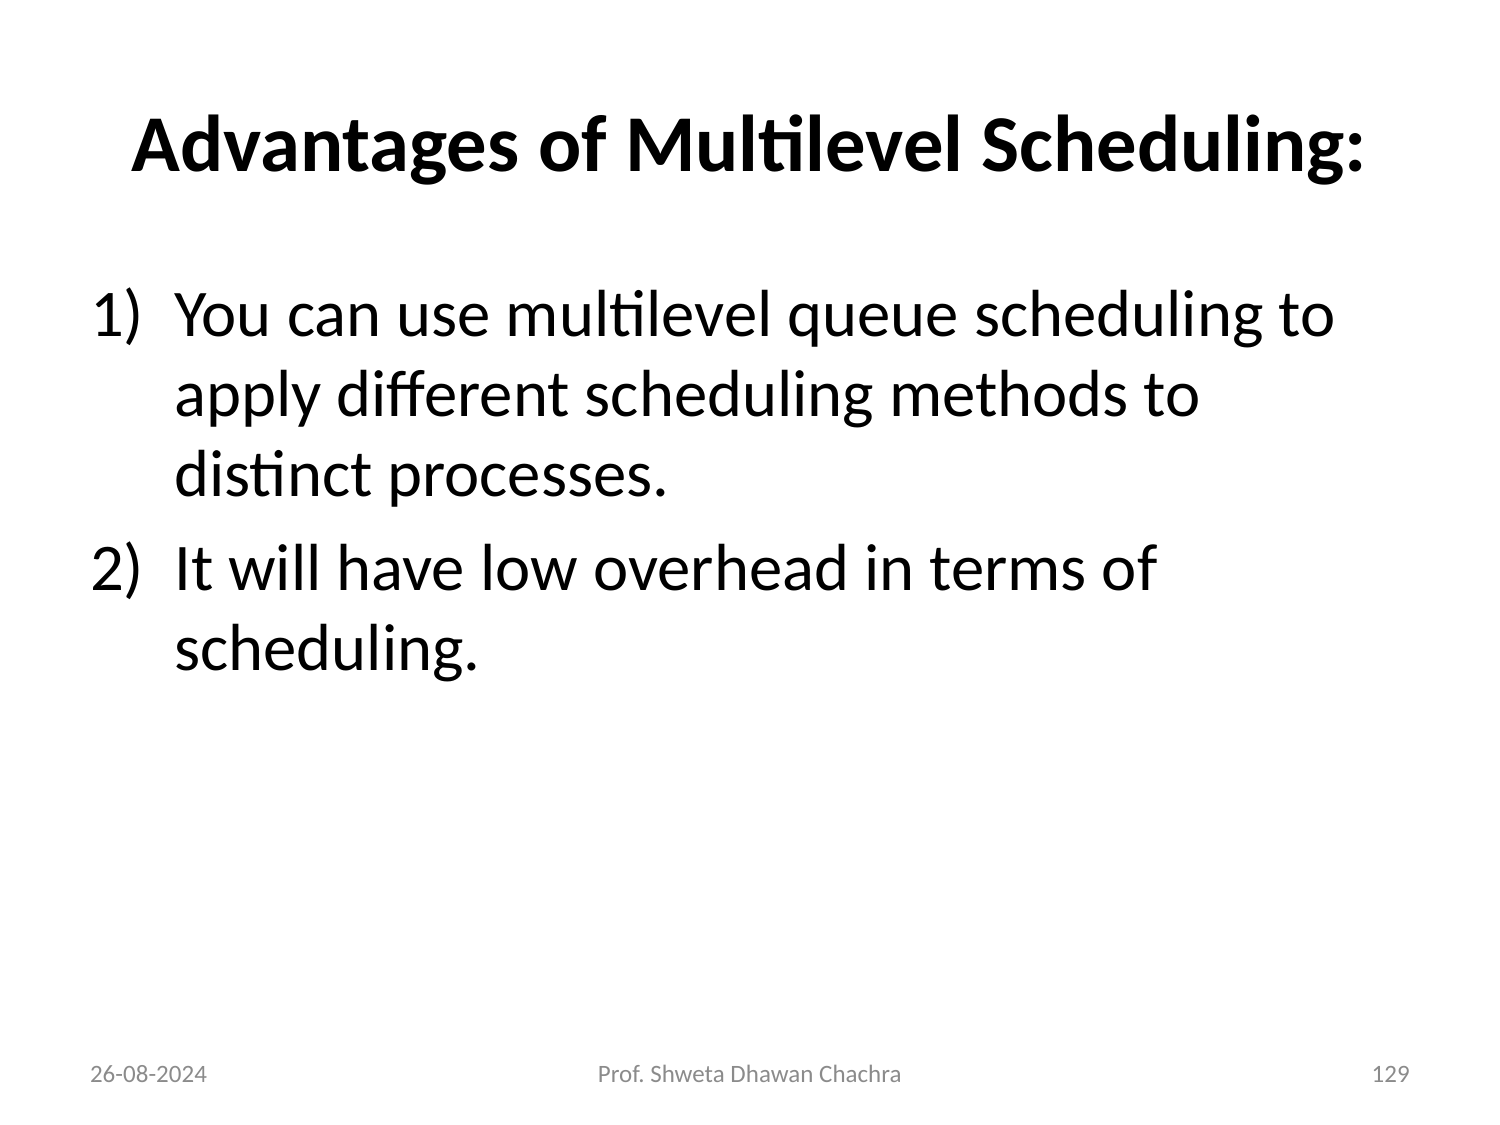

# Advantages of Multilevel Scheduling:
You can use multilevel queue scheduling to apply different scheduling methods to distinct processes.
It will have low overhead in terms of scheduling.

26-08-2024
Prof. Shweta Dhawan Chachra
129